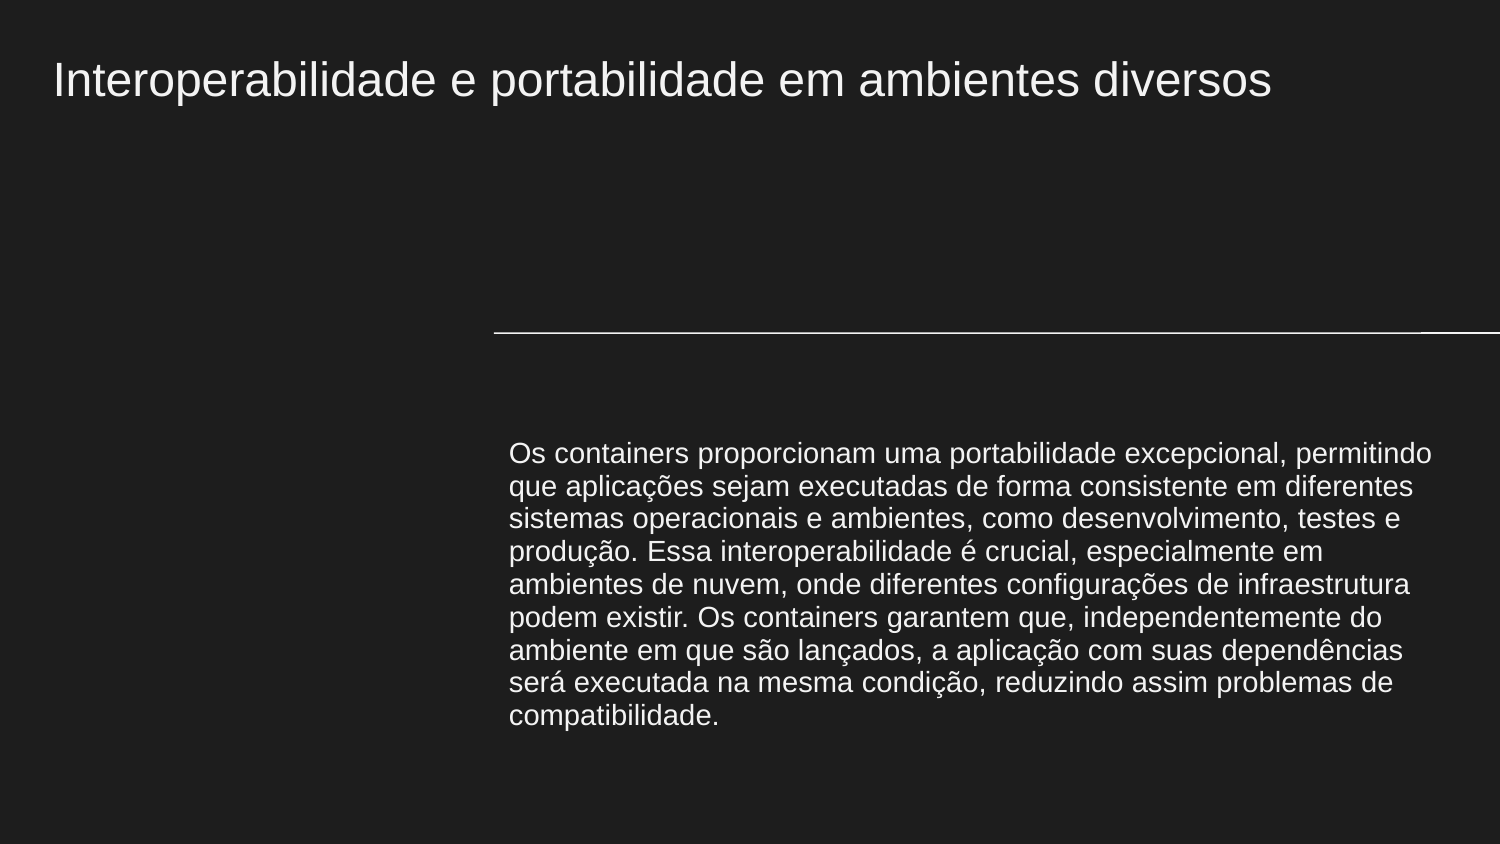

# Interoperabilidade e portabilidade em ambientes diversos
Os containers proporcionam uma portabilidade excepcional, permitindo que aplicações sejam executadas de forma consistente em diferentes sistemas operacionais e ambientes, como desenvolvimento, testes e produção. Essa interoperabilidade é crucial, especialmente em ambientes de nuvem, onde diferentes configurações de infraestrutura podem existir. Os containers garantem que, independentemente do ambiente em que são lançados, a aplicação com suas dependências será executada na mesma condição, reduzindo assim problemas de compatibilidade.